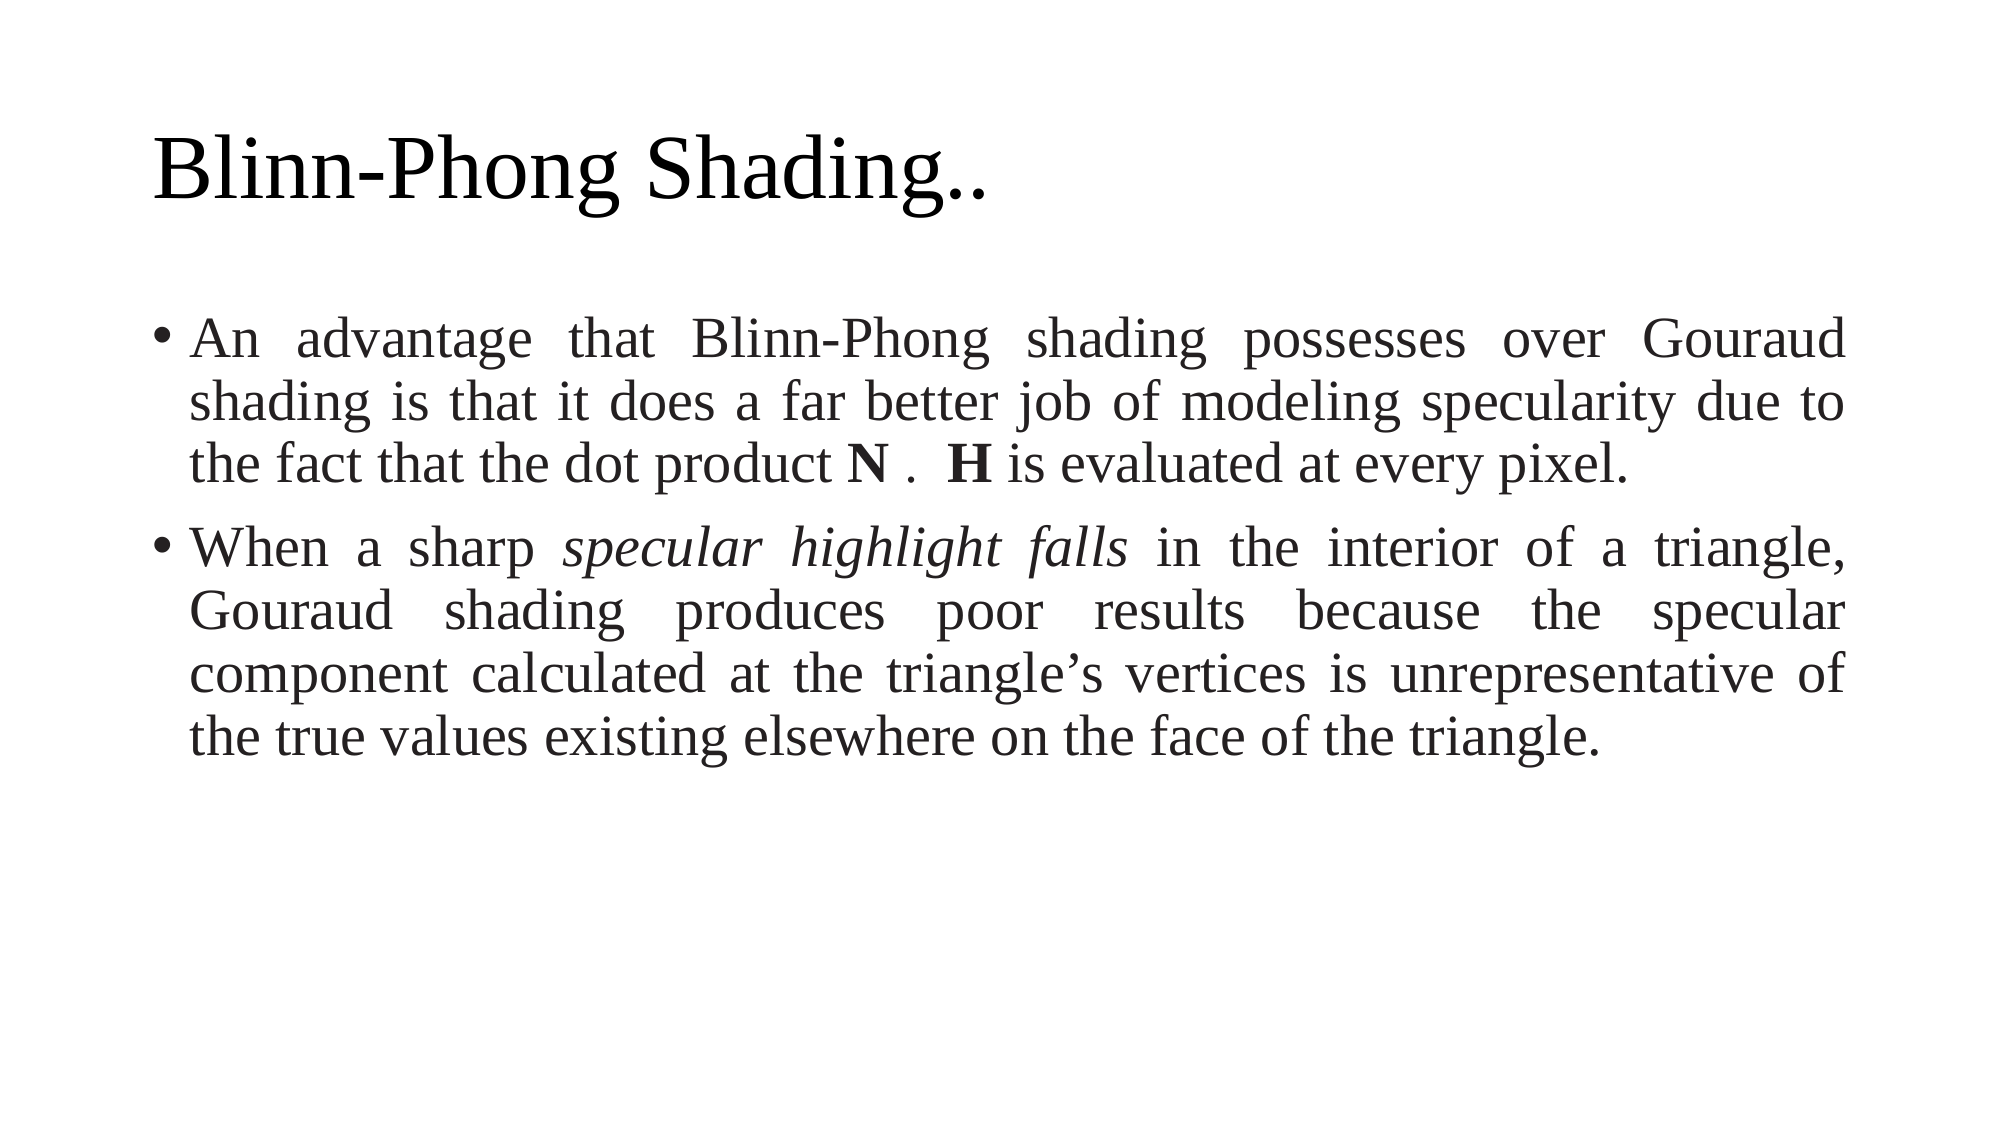

# Blinn-Phong Shading..
An advantage that Blinn-Phong shading possesses over Gouraud shading is that it does a far better job of modeling specularity due to the fact that the dot product N . H is evaluated at every pixel.
When a sharp specular highlight falls in the interior of a triangle, Gouraud shading produces poor results because the specular component calculated at the triangle’s vertices is unrepresentative of the true values existing elsewhere on the face of the triangle.